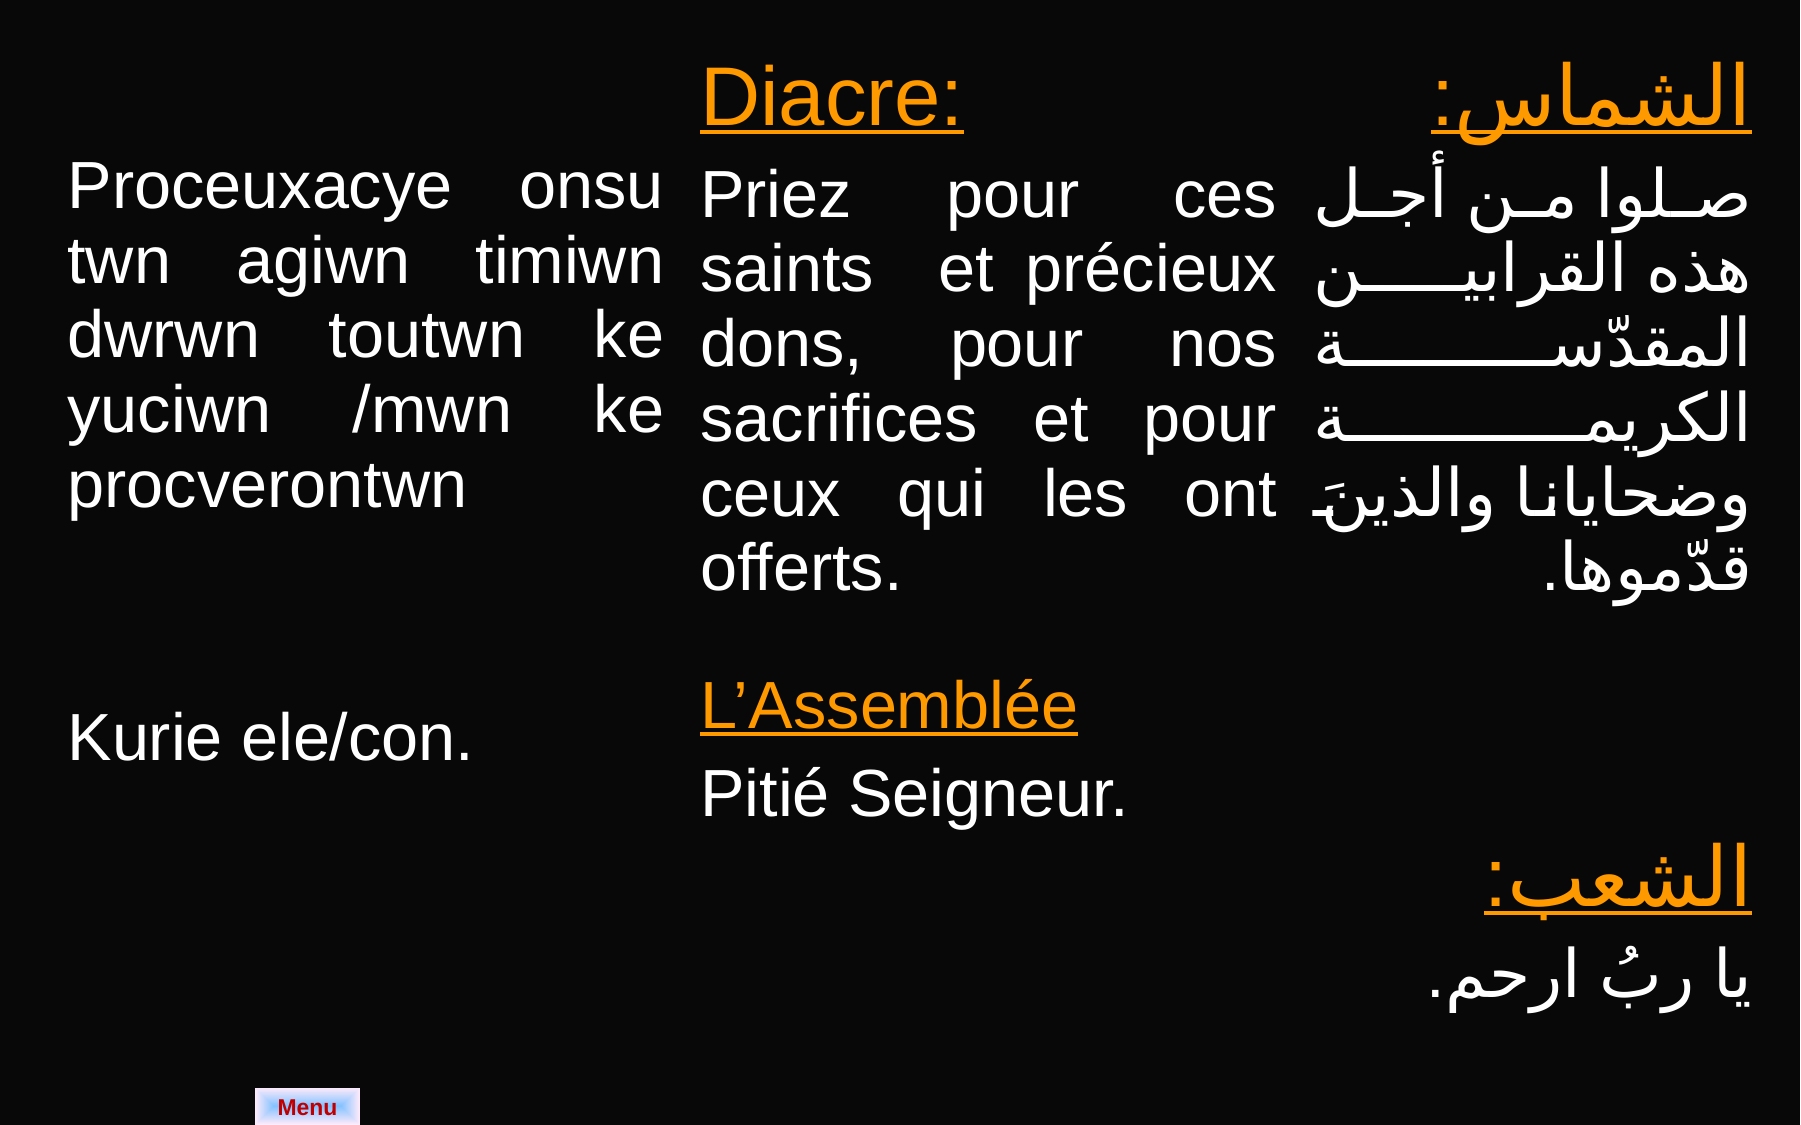

| Proceuxacye onsu twn agiwn timiwn dwrwn toutwn ke yuciwn /mwn ke procverontwn Kurie ele/con. | Diacre: Priez pour ces saints et précieux dons, pour nos sacrifices et pour ceux qui les ont offerts. L’Assemblée Pitié Seigneur. | الشماس: صلوا من أجل هذه القرابين المقدّسة الكريمة وضحايانا والذينَ قدّموها. الشعب: يا ربُ ارحم. |
| --- | --- | --- |

Menu